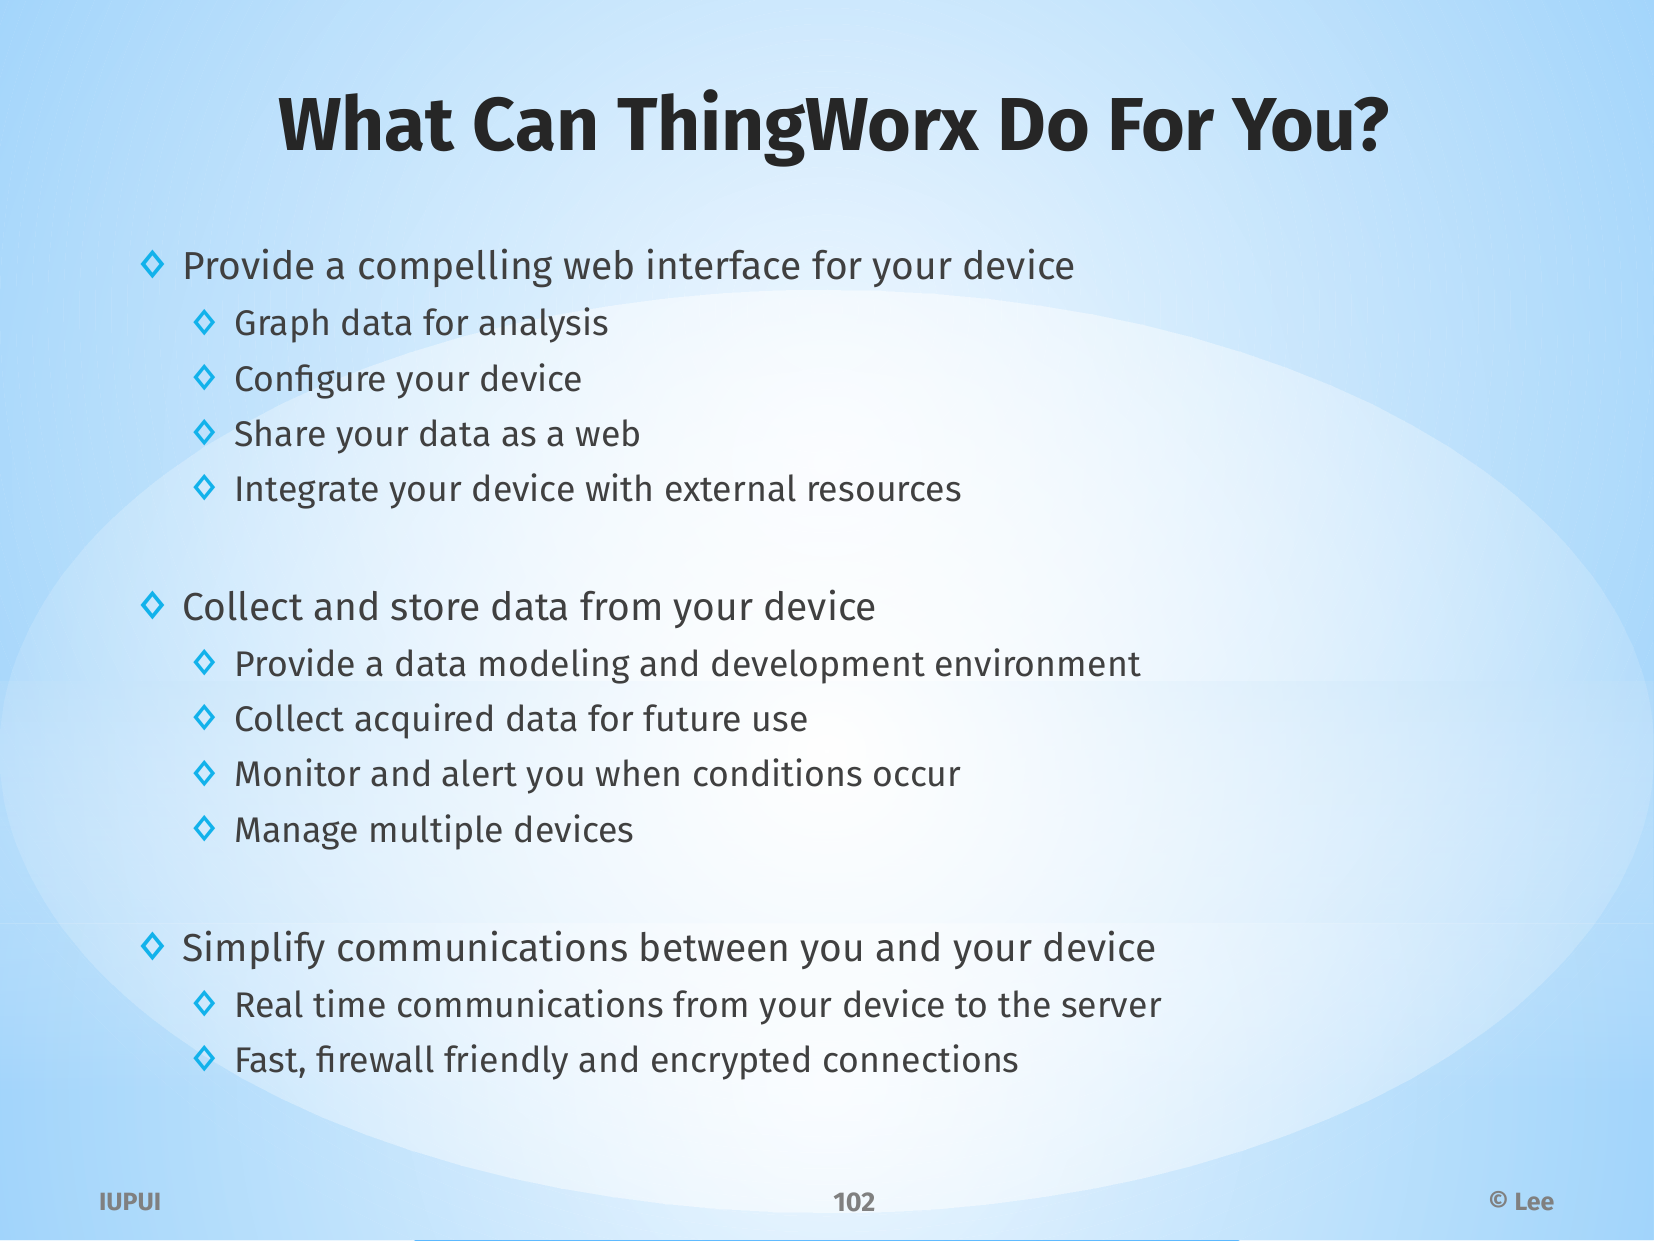

# What Can ThingWorx Do For You?
Provide a compelling web interface for your device
Graph data for analysis
Configure your device
Share your data as a web
Integrate your device with external resources

Collect and store data from your device
Provide a data modeling and development environment
Collect acquired data for future use
Monitor and alert you when conditions occur
Manage multiple devices

Simplify communications between you and your device
Real time communications from your device to the server
Fast, firewall friendly and encrypted connections

IUPUI
102
© Lee